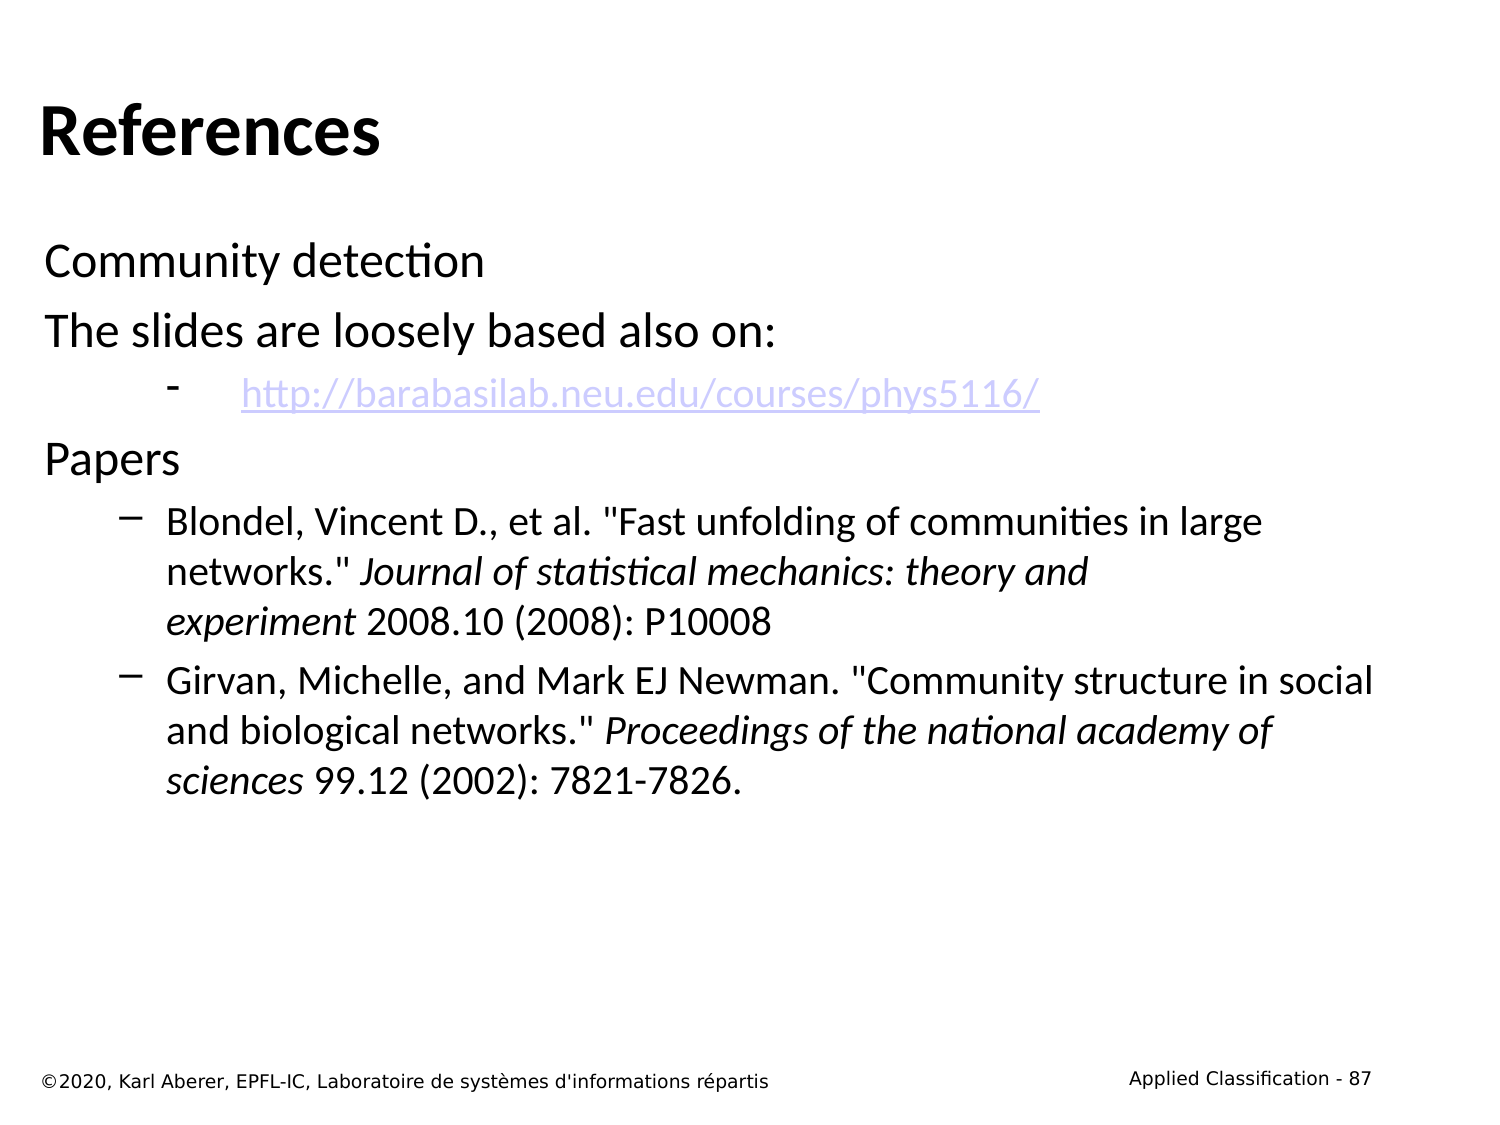

# References
Community detection
The slides are loosely based also on:
http://barabasilab.neu.edu/courses/phys5116/
Papers
Blondel, Vincent D., et al. "Fast unfolding of communities in large networks." Journal of statistical mechanics: theory and experiment 2008.10 (2008): P10008
Girvan, Michelle, and Mark EJ Newman. "Community structure in social and biological networks." Proceedings of the national academy of sciences 99.12 (2002): 7821-7826.
©2020, Karl Aberer, EPFL-IC, Laboratoire de systèmes d'informations répartis